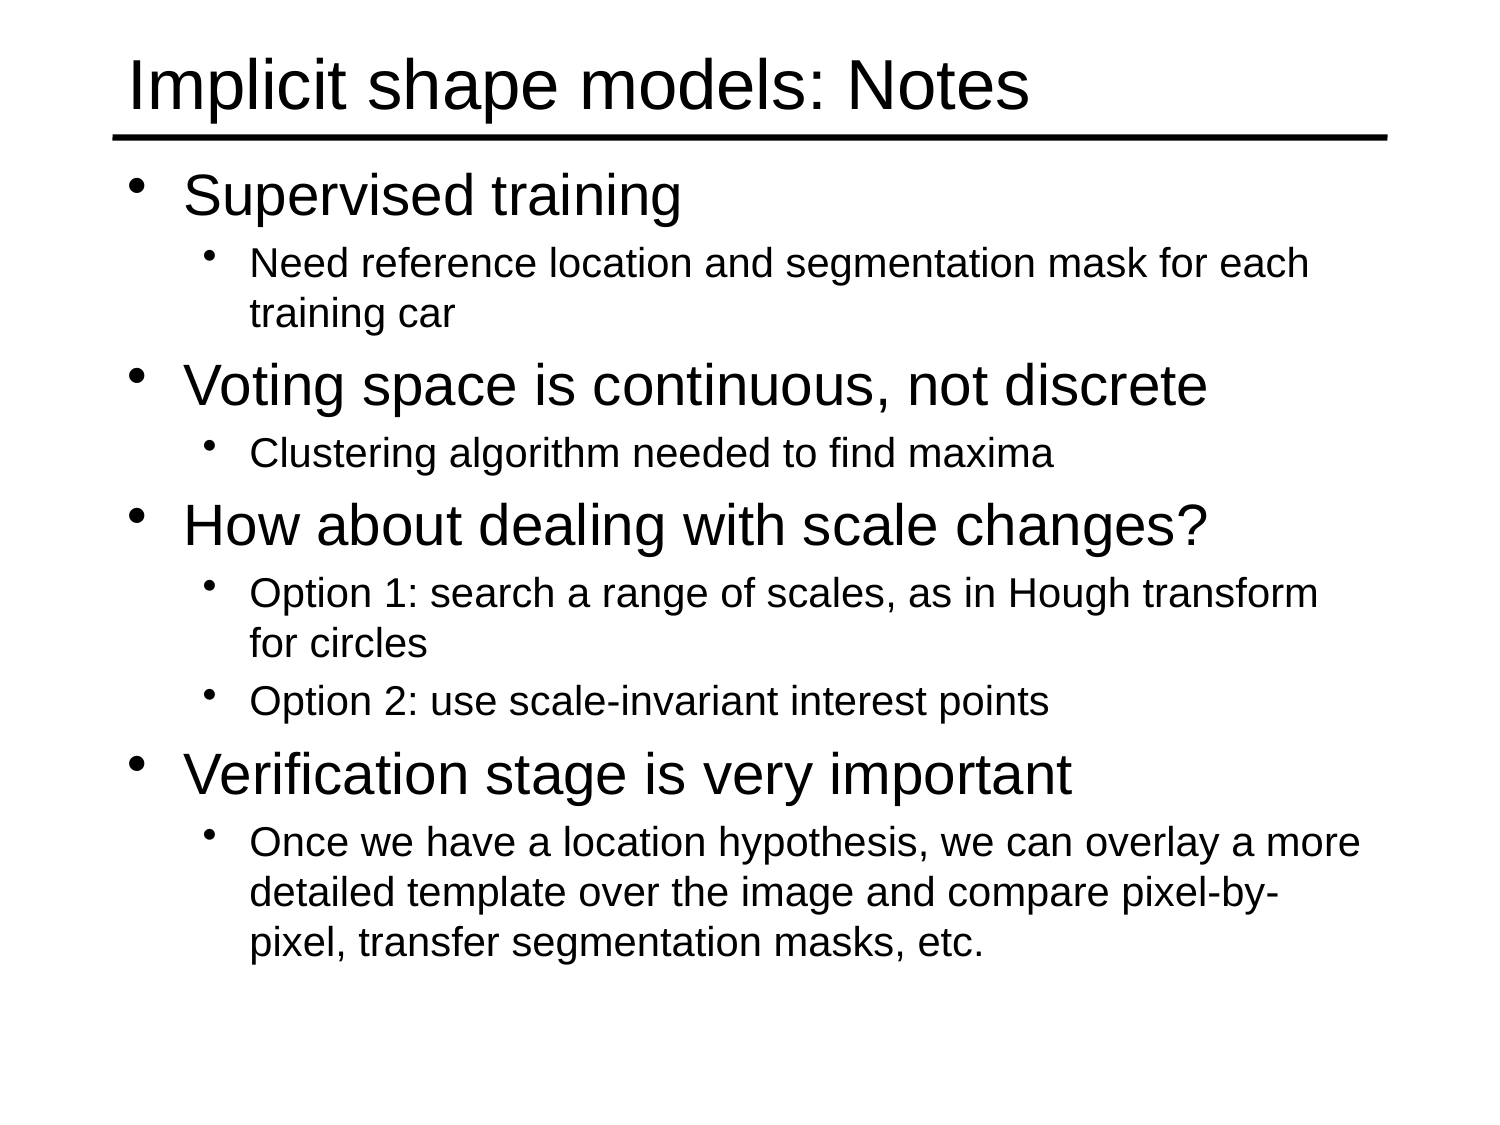

# Implicit shape models: Notes
Supervised training
Need reference location and segmentation mask for each training car
Voting space is continuous, not discrete
Clustering algorithm needed to find maxima
How about dealing with scale changes?
Option 1: search a range of scales, as in Hough transform for circles
Option 2: use scale-invariant interest points
Verification stage is very important
Once we have a location hypothesis, we can overlay a more detailed template over the image and compare pixel-by-pixel, transfer segmentation masks, etc.